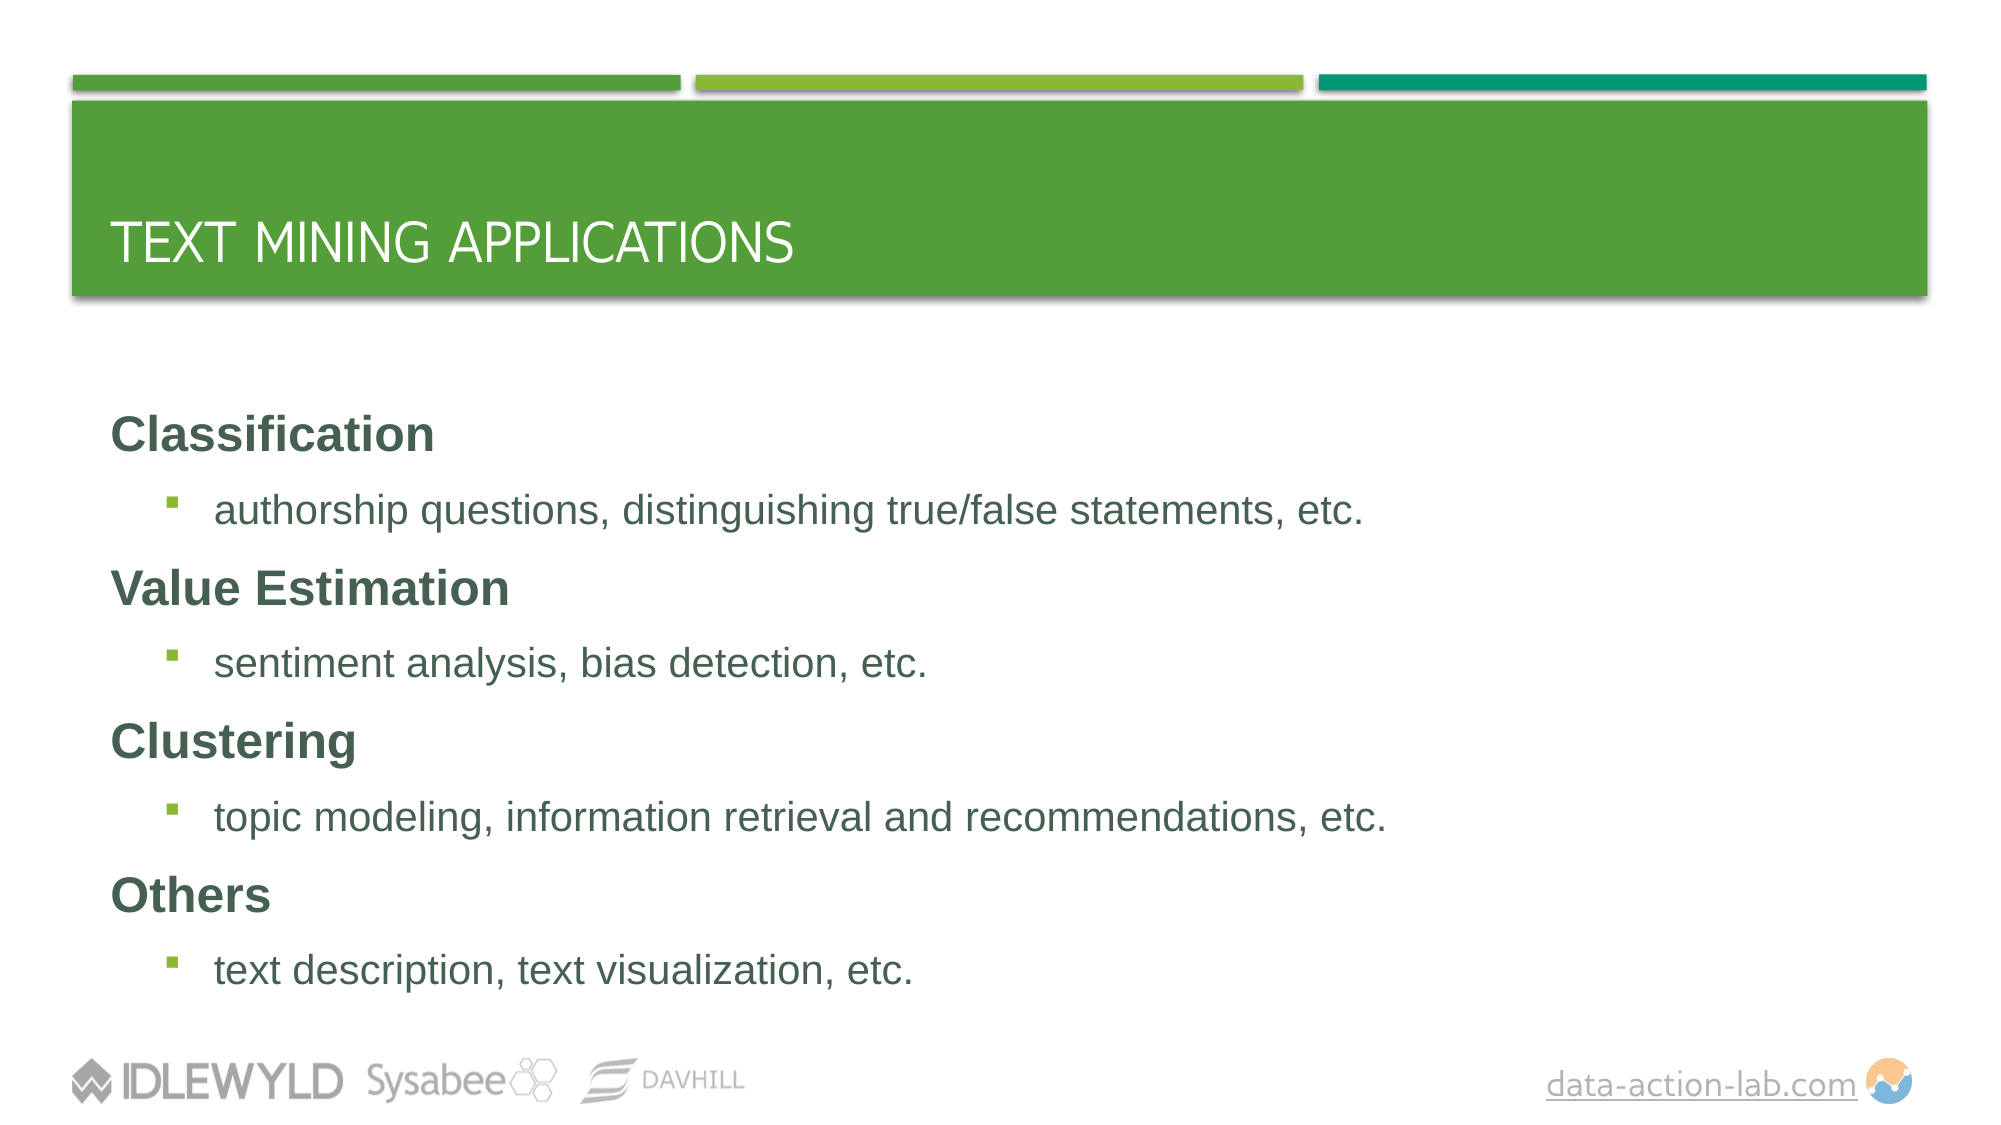

# Text Mining Applications
Classification
authorship questions, distinguishing true/false statements, etc.
Value Estimation
sentiment analysis, bias detection, etc.
Clustering
topic modeling, information retrieval and recommendations, etc.
Others
text description, text visualization, etc.